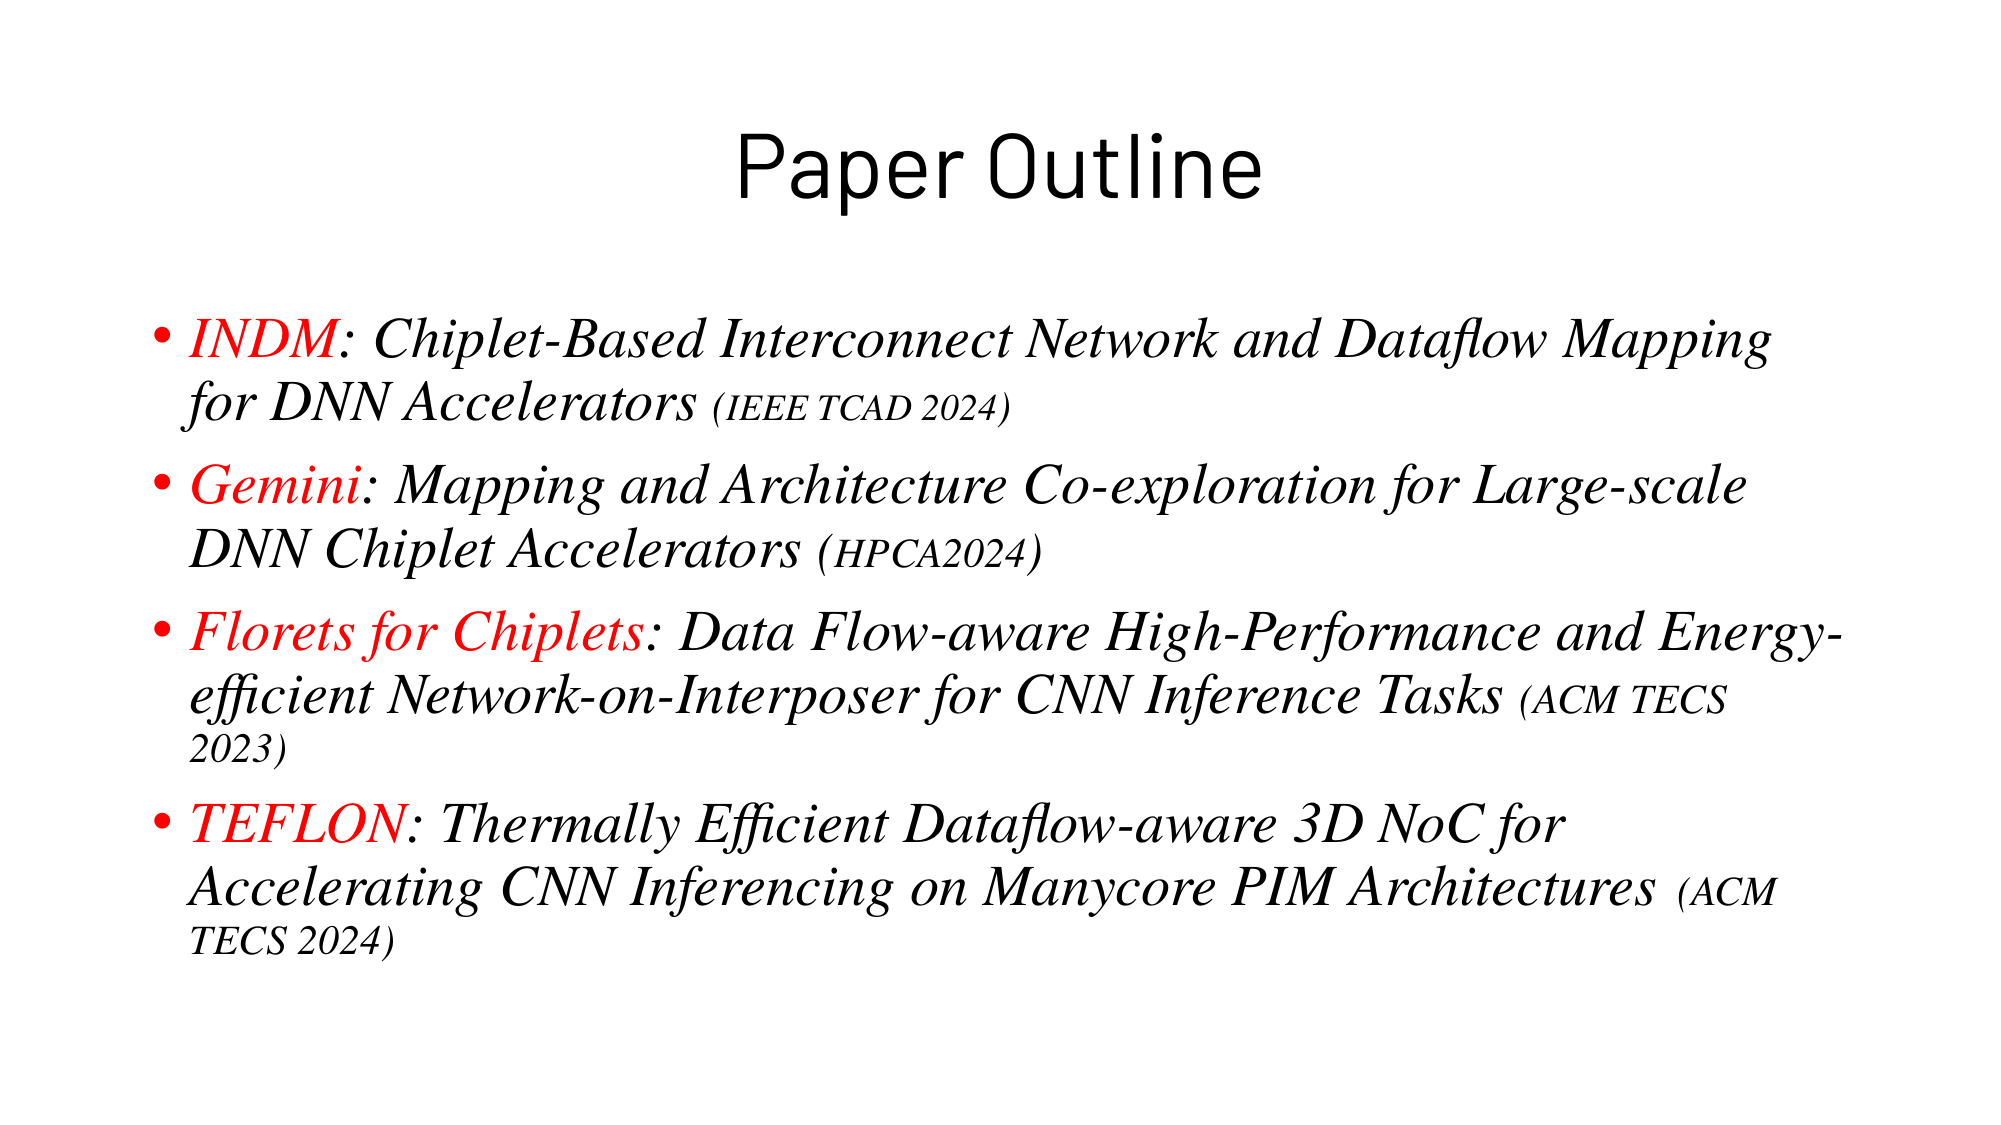

# Paper Outline
INDM: Chiplet-Based Interconnect Network and Dataflow Mapping for DNN Accelerators (IEEE TCAD 2024)
Gemini: Mapping and Architecture Co-exploration for Large-scale DNN Chiplet Accelerators (HPCA2024)
Florets for Chiplets: Data Flow-aware High-Performance and Energy-efficient Network-on-Interposer for CNN Inference Tasks (ACM TECS 2023)
TEFLON: Thermally Efficient Dataflow-aware 3D NoC for Accelerating CNN Inferencing on Manycore PIM Architectures (ACM TECS 2024)